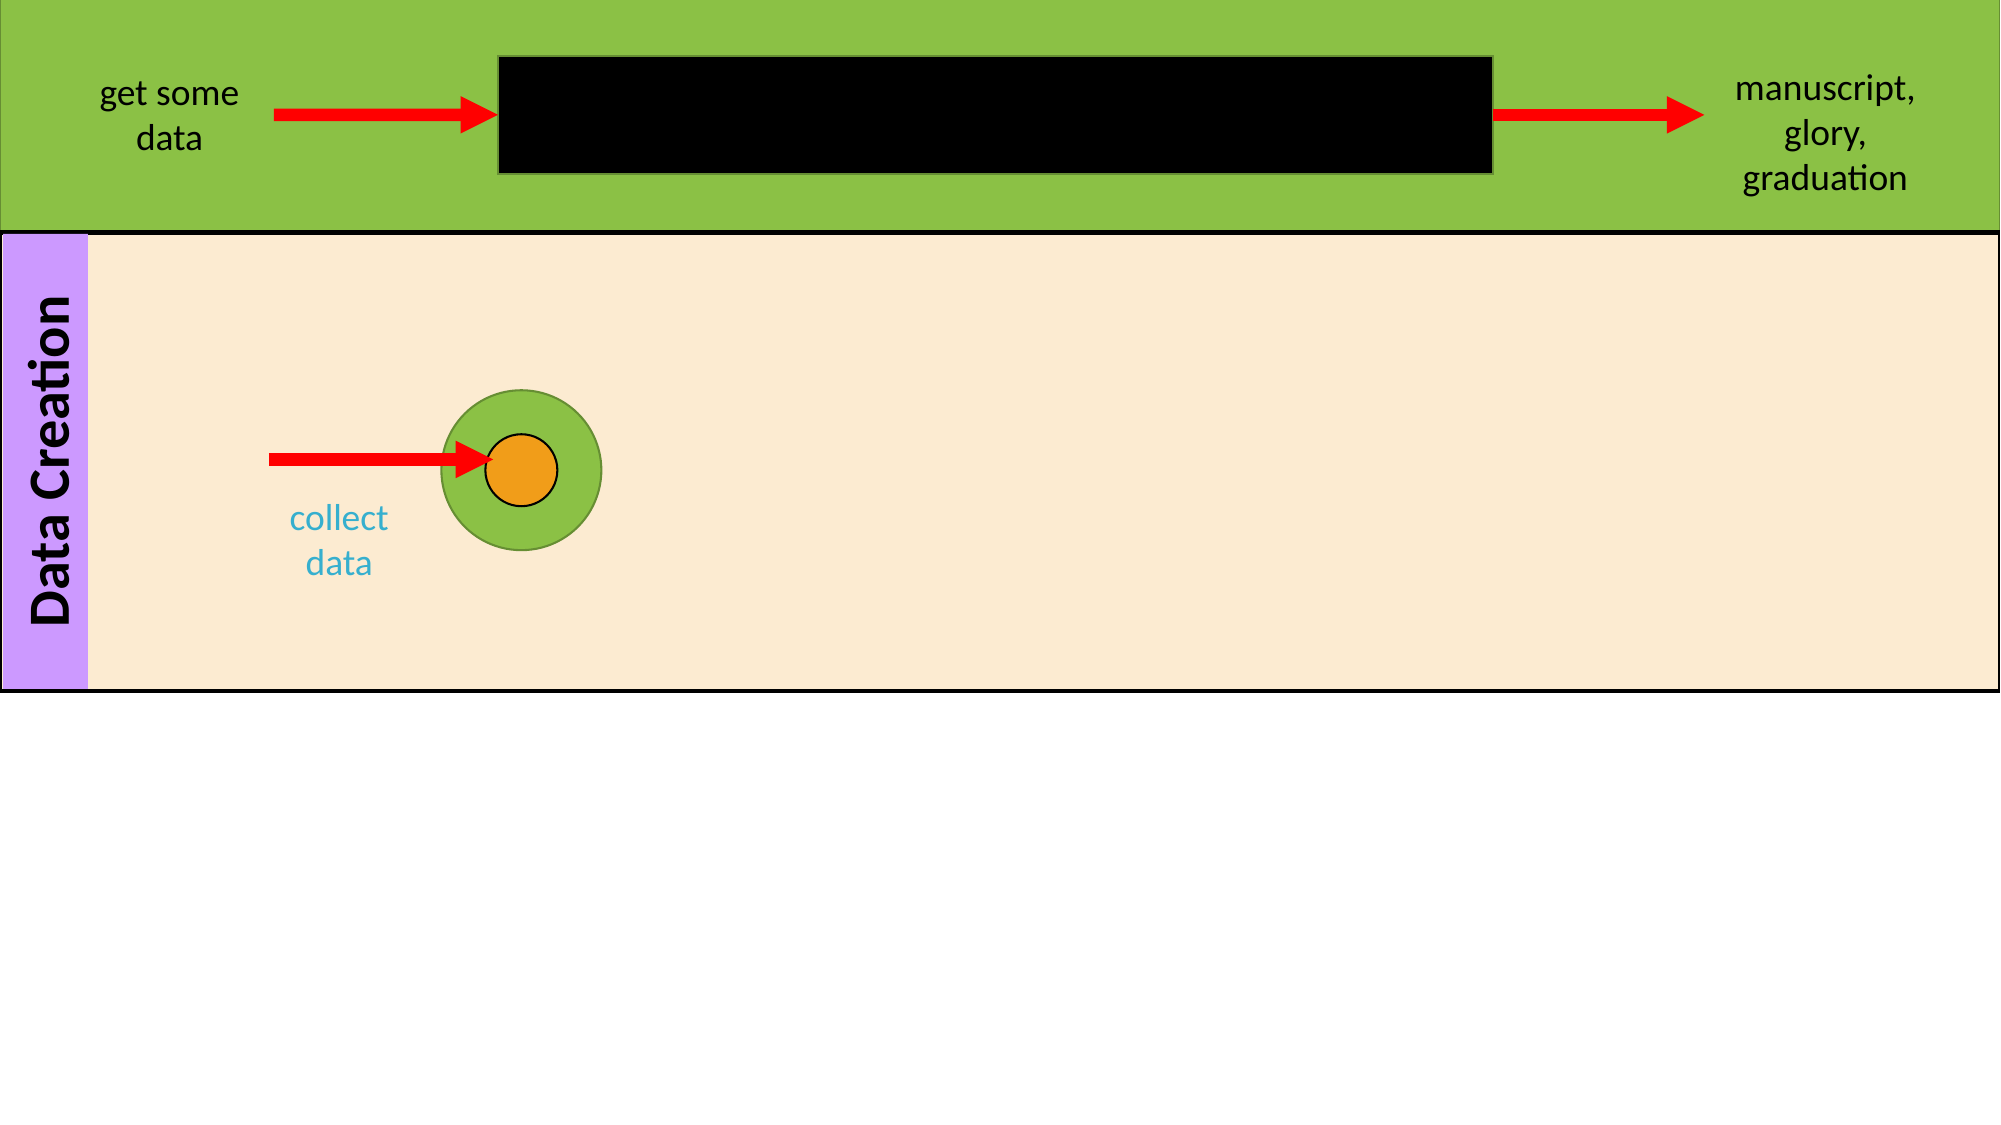

manuscript, glory, graduation
get some data
#

Data Creation

collect data